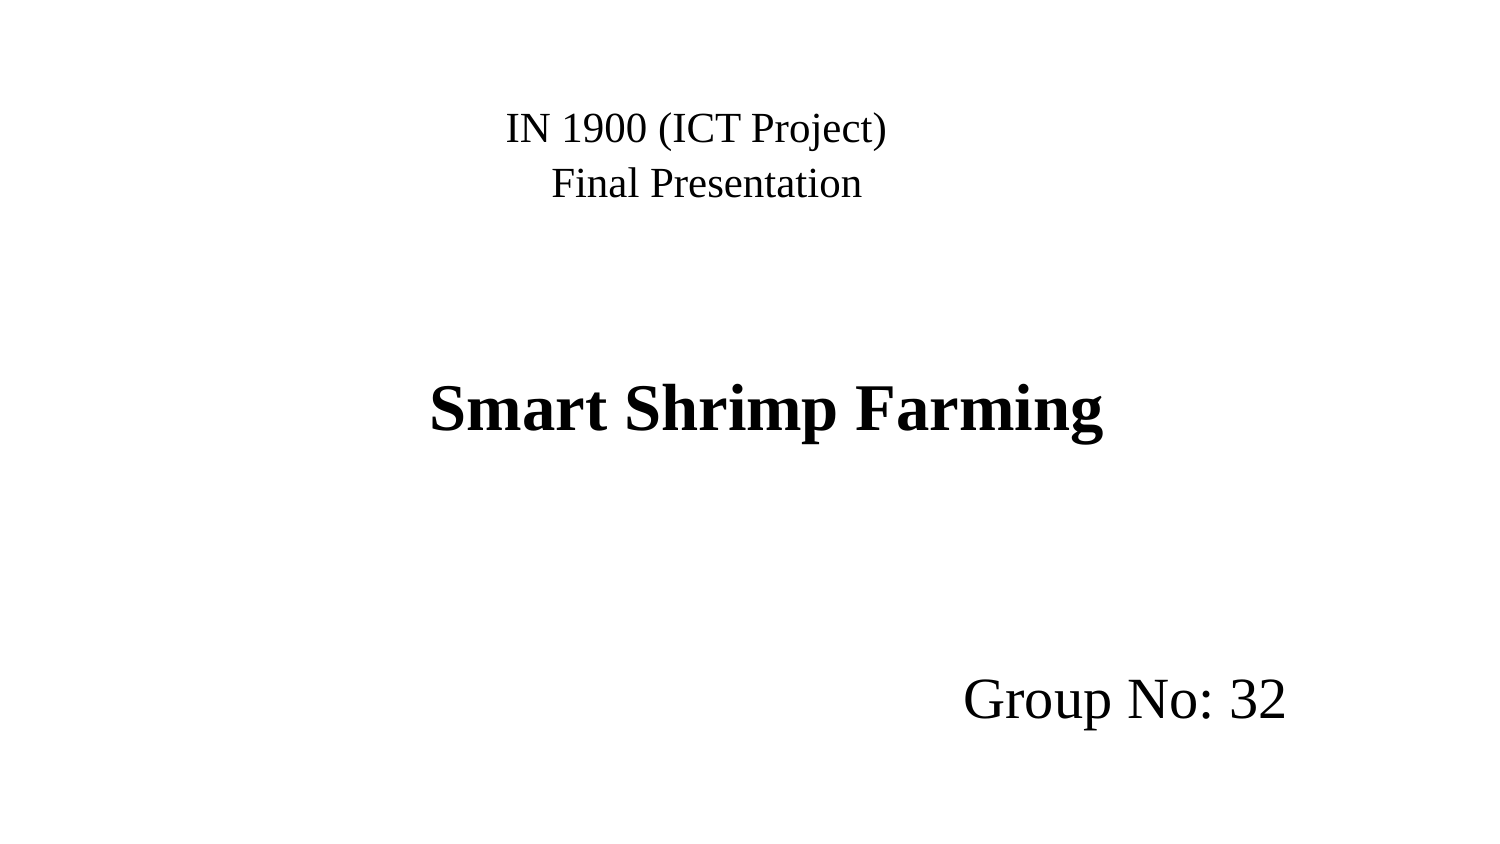

# Smart Shrimp Farming
IN 1900 (ICT Project)
  Final Presentation

Group No: 32